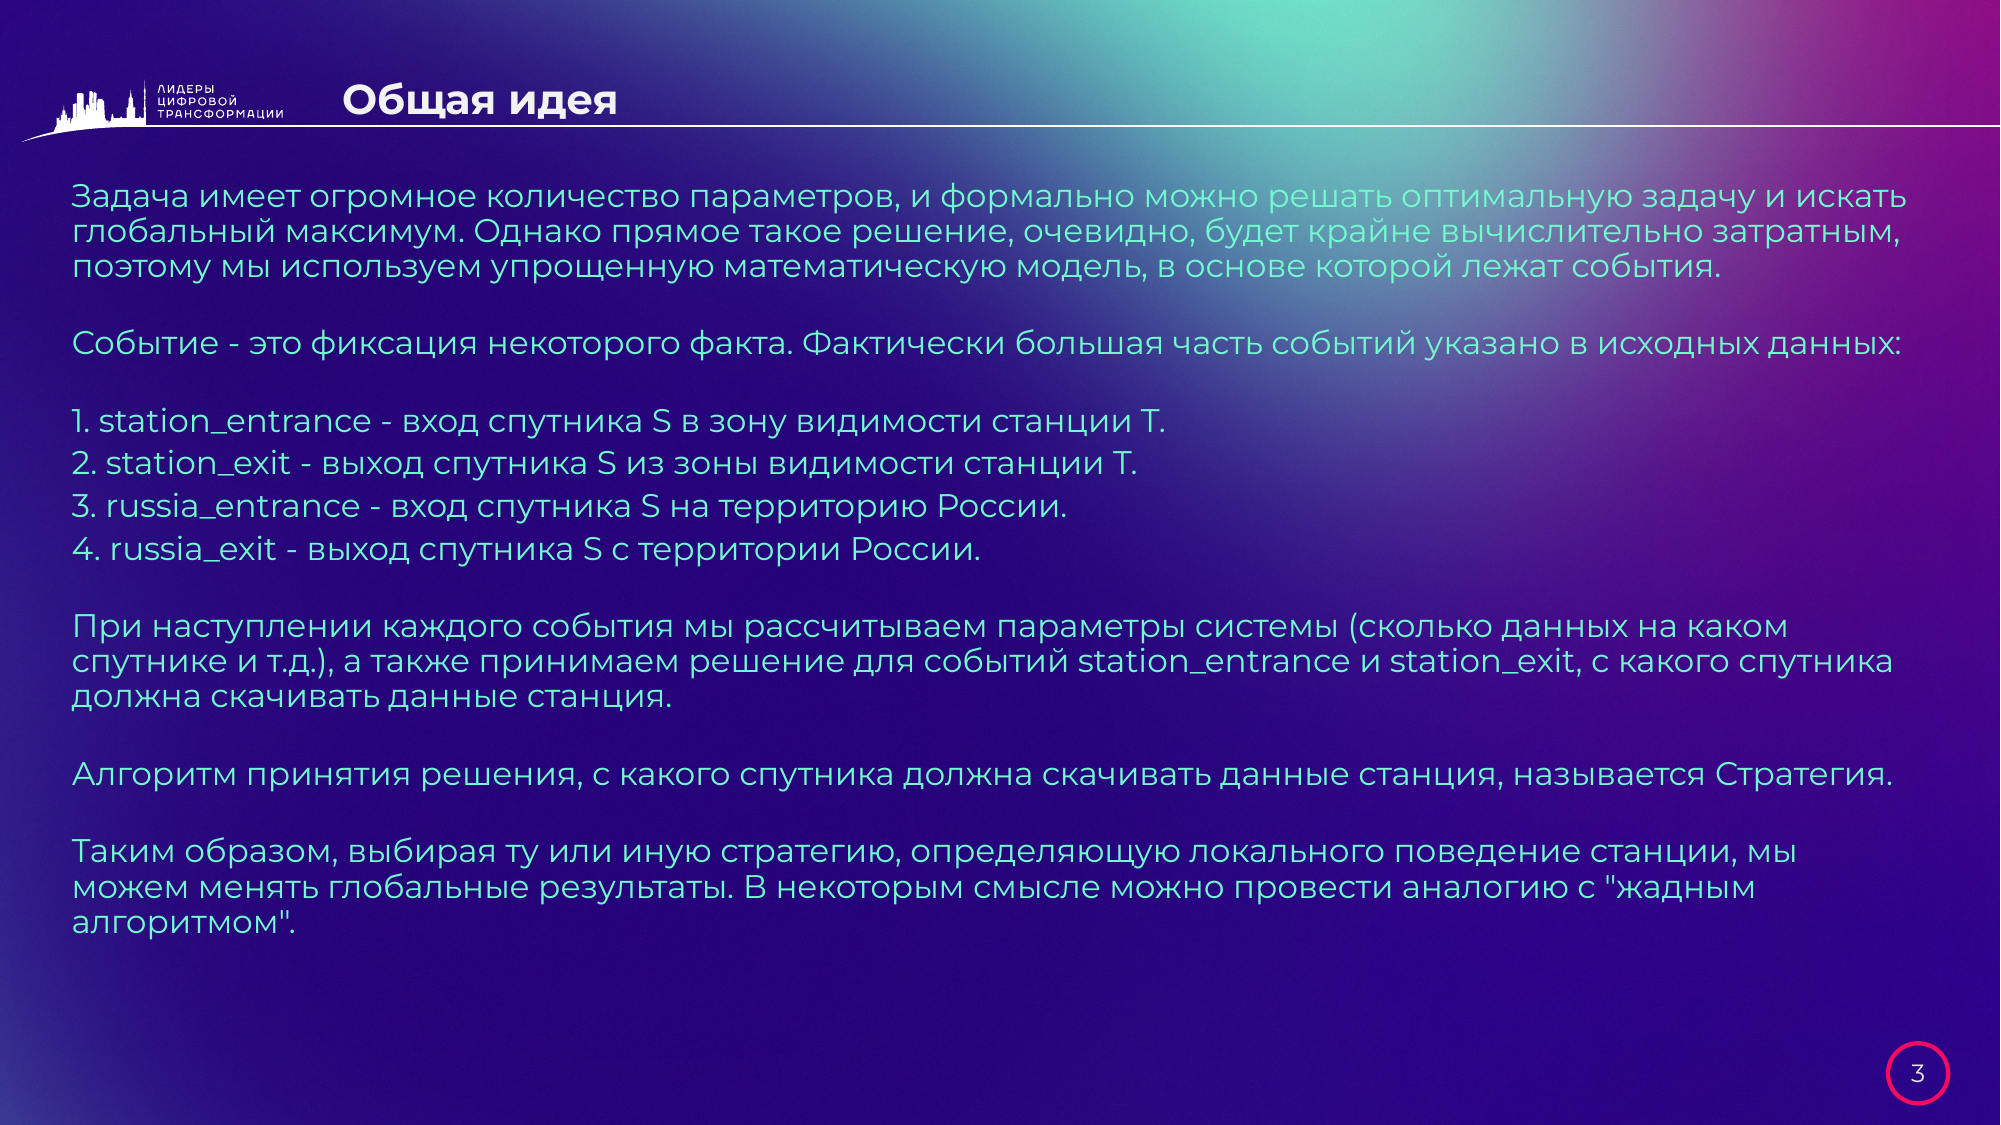

# Общая идея
Задача имеет огромное количество параметров, и формально можно решать оптимальную задачу и искать глобальный максимум. Однако прямое такое решение, очевидно, будет крайне вычислительно затратным, поэтому мы используем упрощенную математическую модель, в основе которой лежат события.
Событие - это фиксация некоторого факта. Фактически большая часть событий указано в исходных данных:
1. station_entrance - вход спутника S в зону видимости станции T.
2. station_exit - выход спутника S из зоны видимости станции T.
3. russia_entrance - вход спутника S на территорию России.
4. russia_exit - выход спутника S с территории России.
При наступлении каждого события мы рассчитываем параметры системы (сколько данных на каком спутнике и т.д.), а также принимаем решение для событий station_entrance и station_exit, с какого спутника должна скачивать данные станция.
Алгоритм принятия решения, с какого спутника должна скачивать данные станция, называется Стратегия.
Таким образом, выбирая ту или иную стратегию, определяющую локального поведение станции, мы можем менять глобальные результаты. В некоторым смысле можно провести аналогию с "жадным алгоритмом".

3